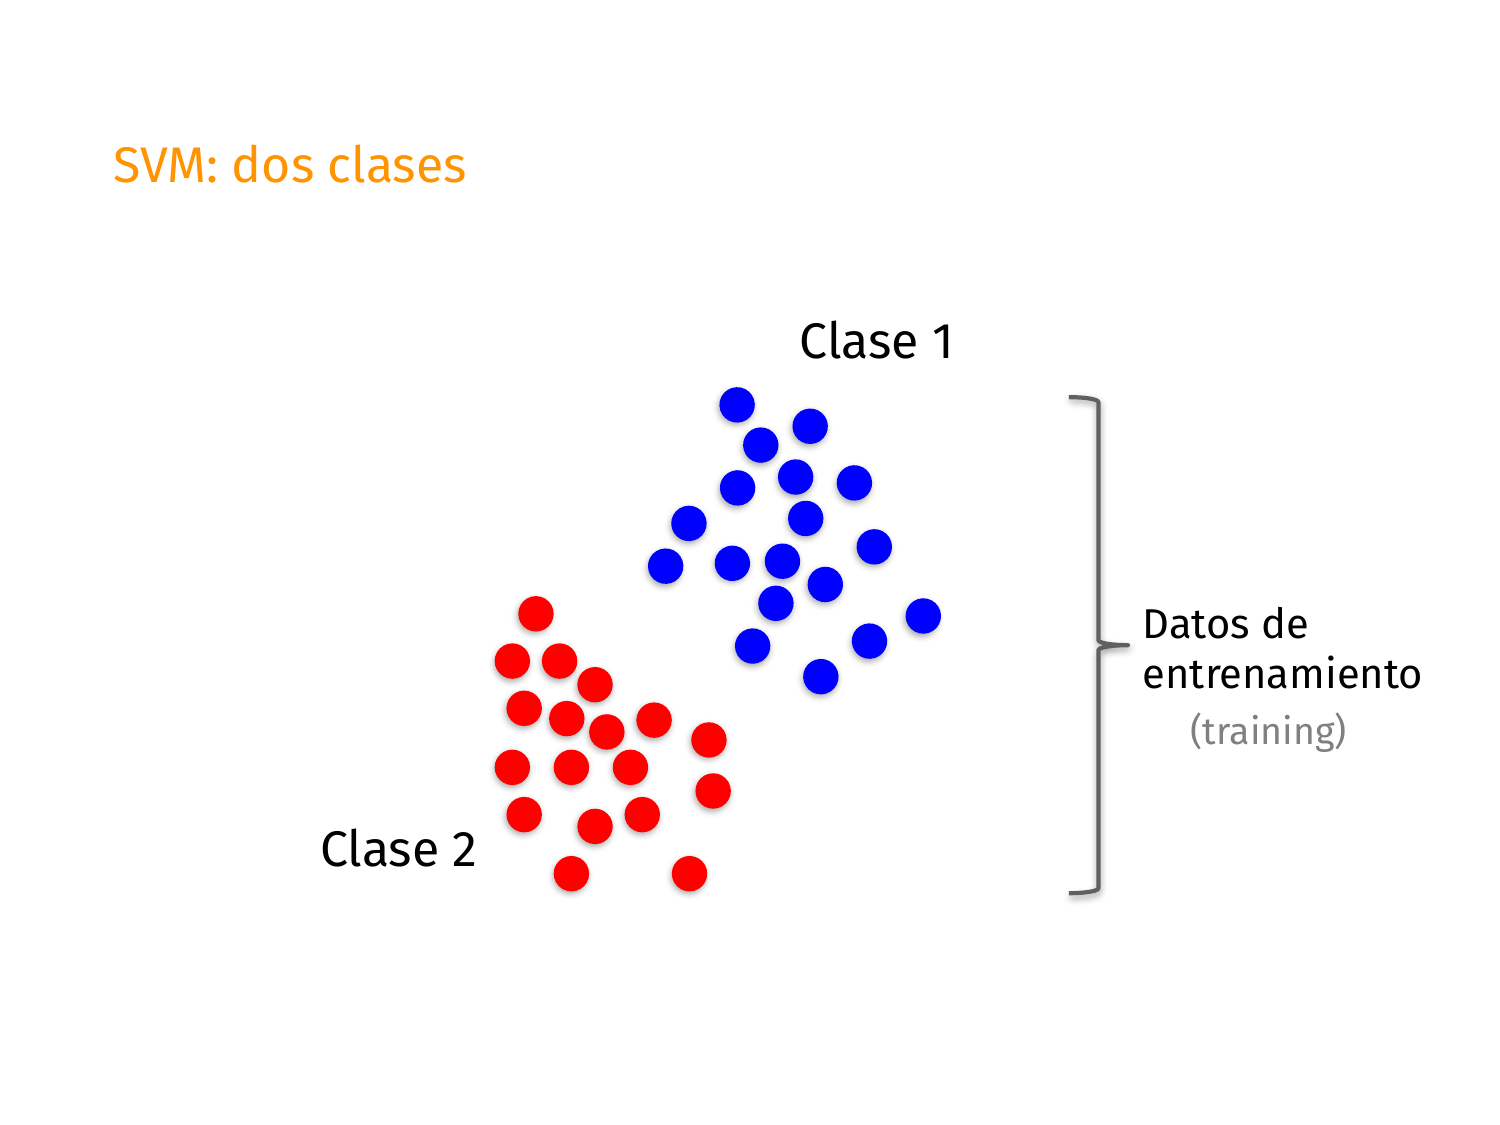

SVM: dos clases

Clase 1

Datos de entrenamiento

(training)
Clase 2